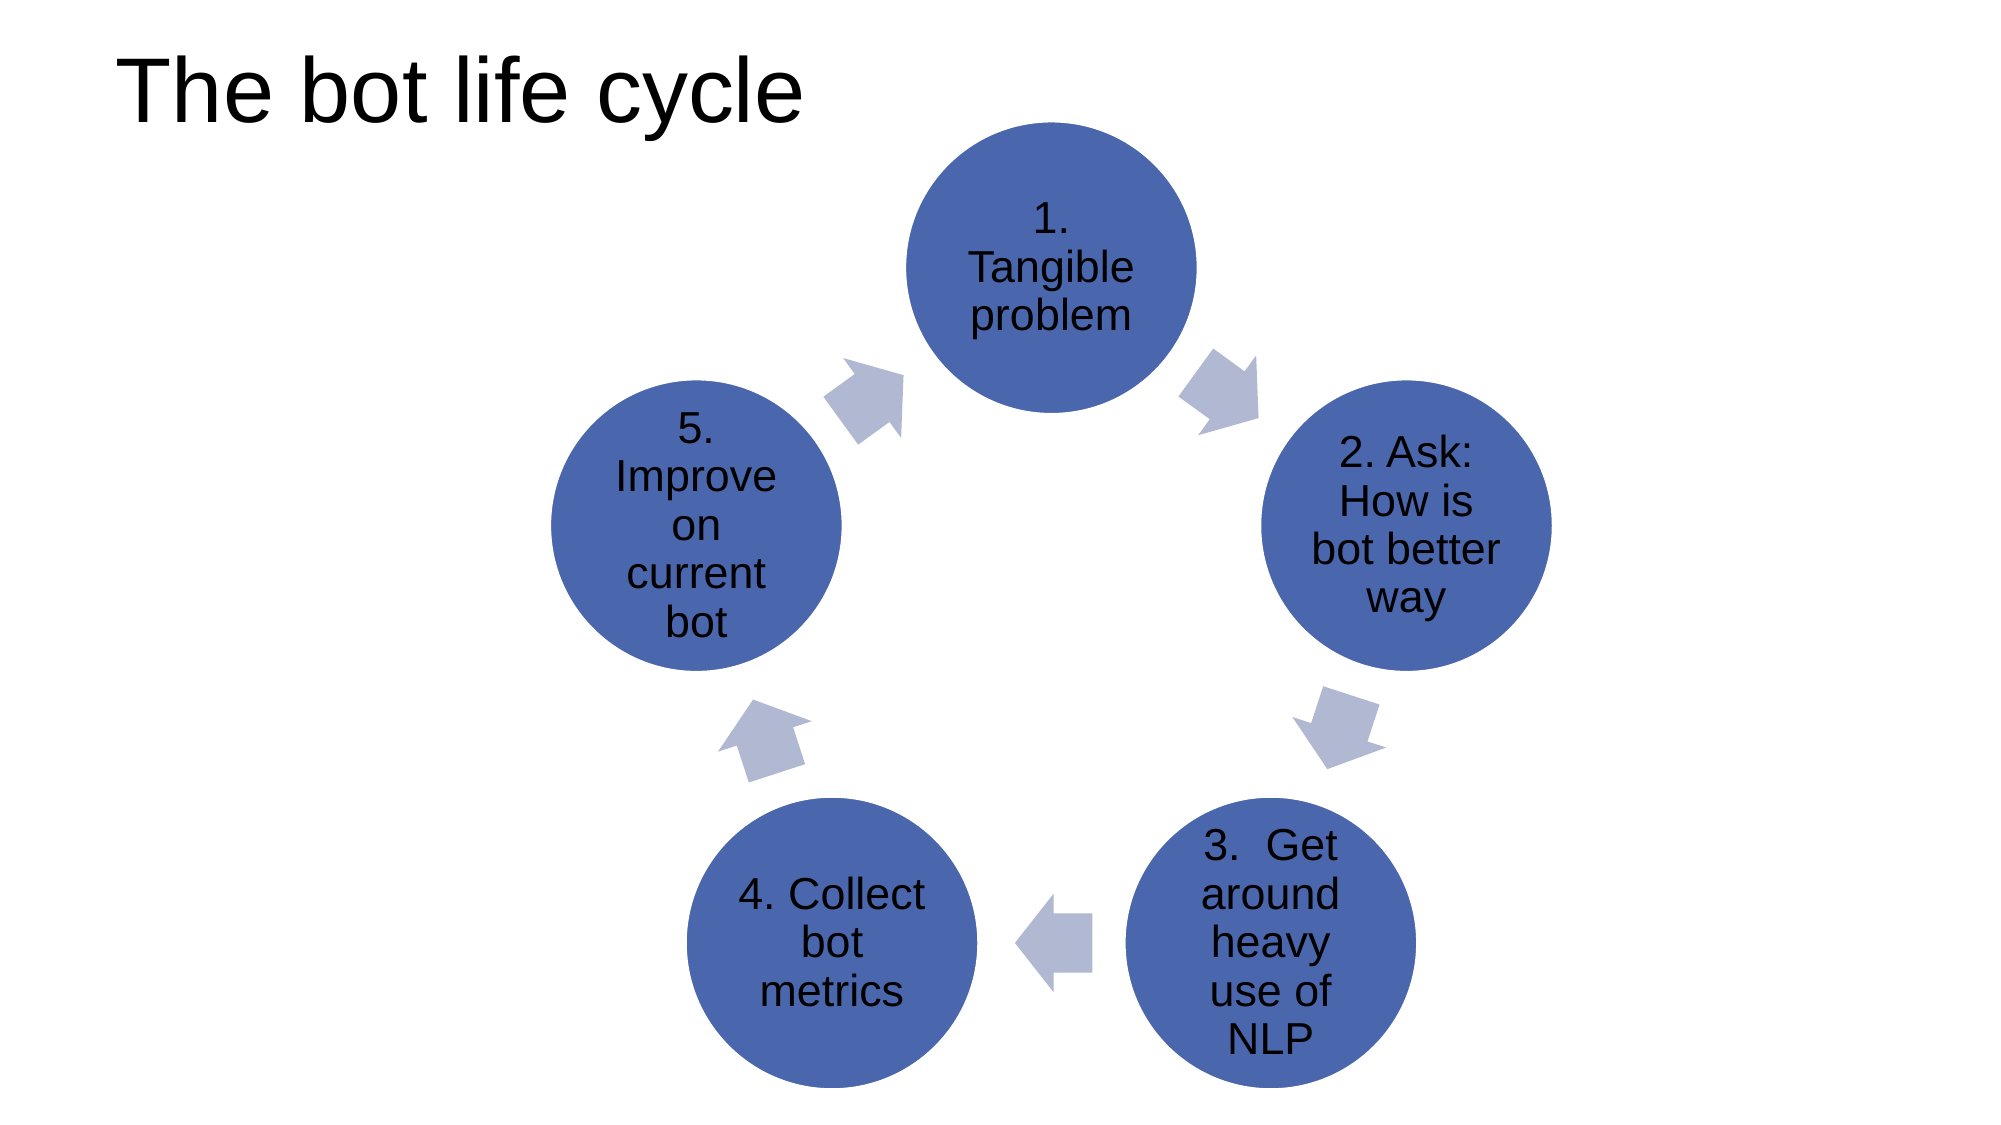

# The bot life cycle
1. Tangible problem

5. Improve on current bot
2. Ask: How is bot better way

4. Collect bot metrics
3.  Get around heavy use of NLP